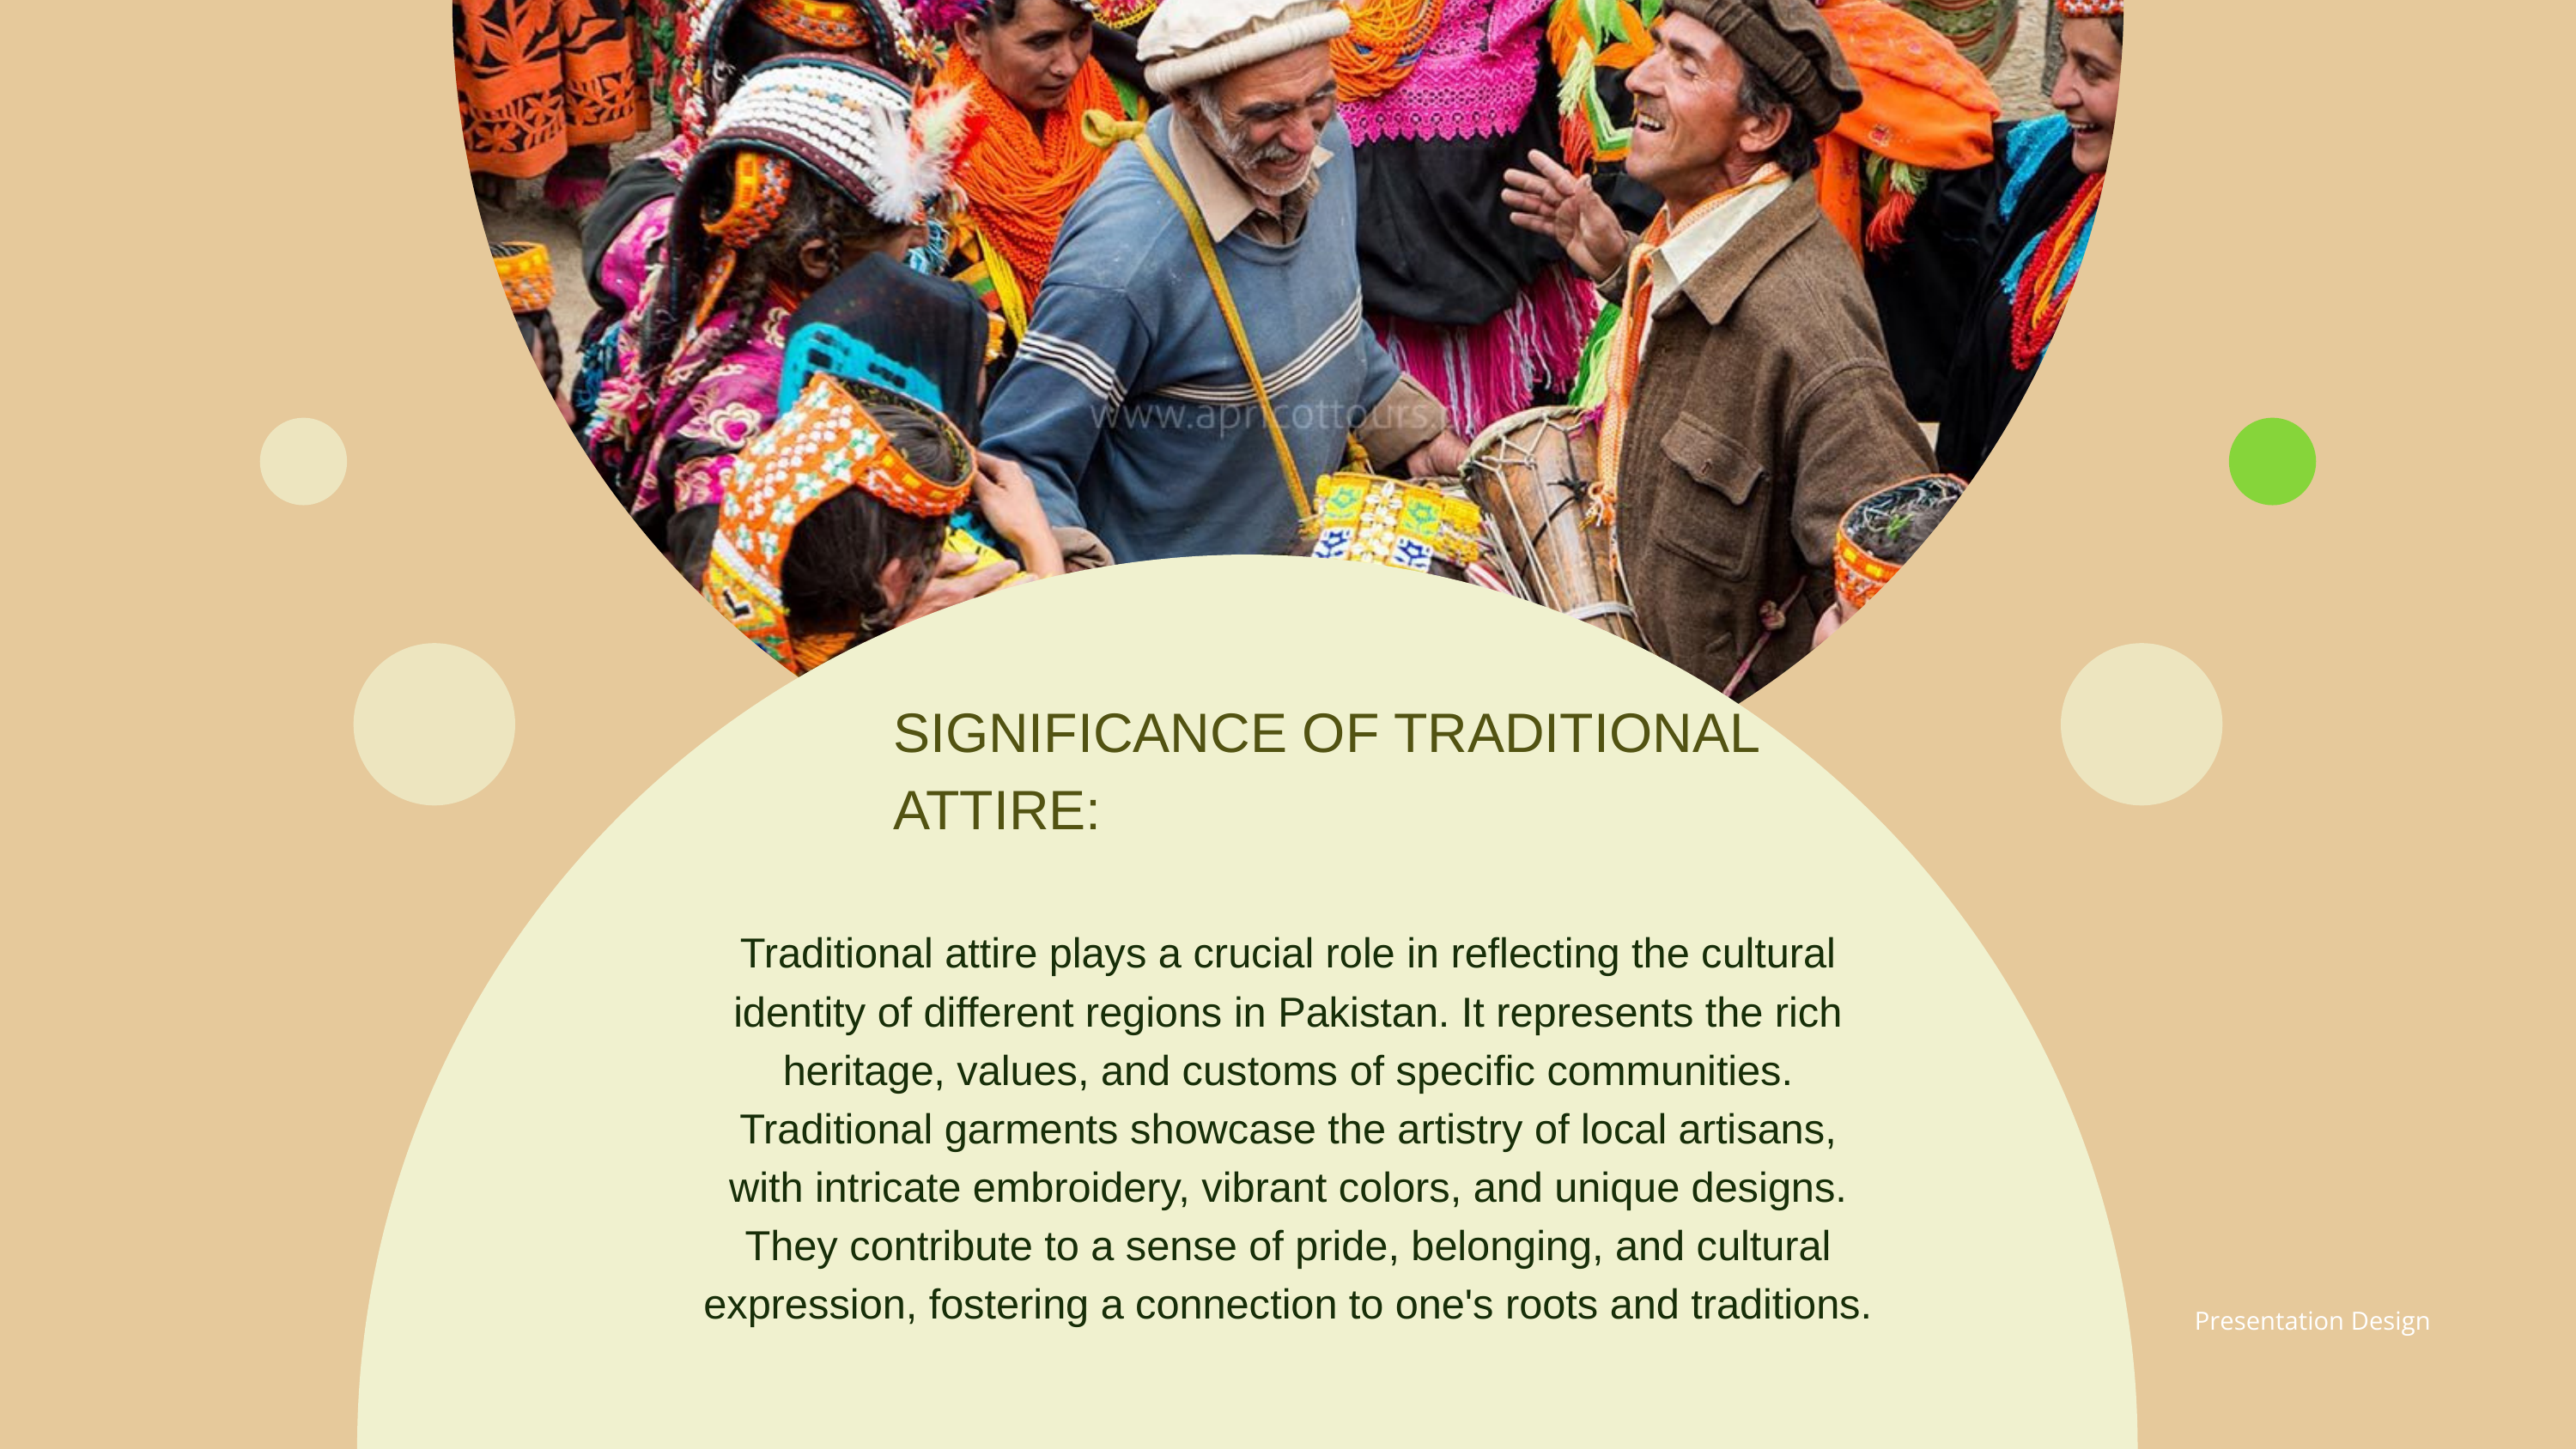

SIGNIFICANCE OF TRADITIONAL ATTIRE:
Traditional attire plays a crucial role in reflecting the cultural identity of different regions in Pakistan. It represents the rich heritage, values, and customs of specific communities. Traditional garments showcase the artistry of local artisans, with intricate embroidery, vibrant colors, and unique designs. They contribute to a sense of pride, belonging, and cultural expression, fostering a connection to one's roots and traditions.
Presentation Design